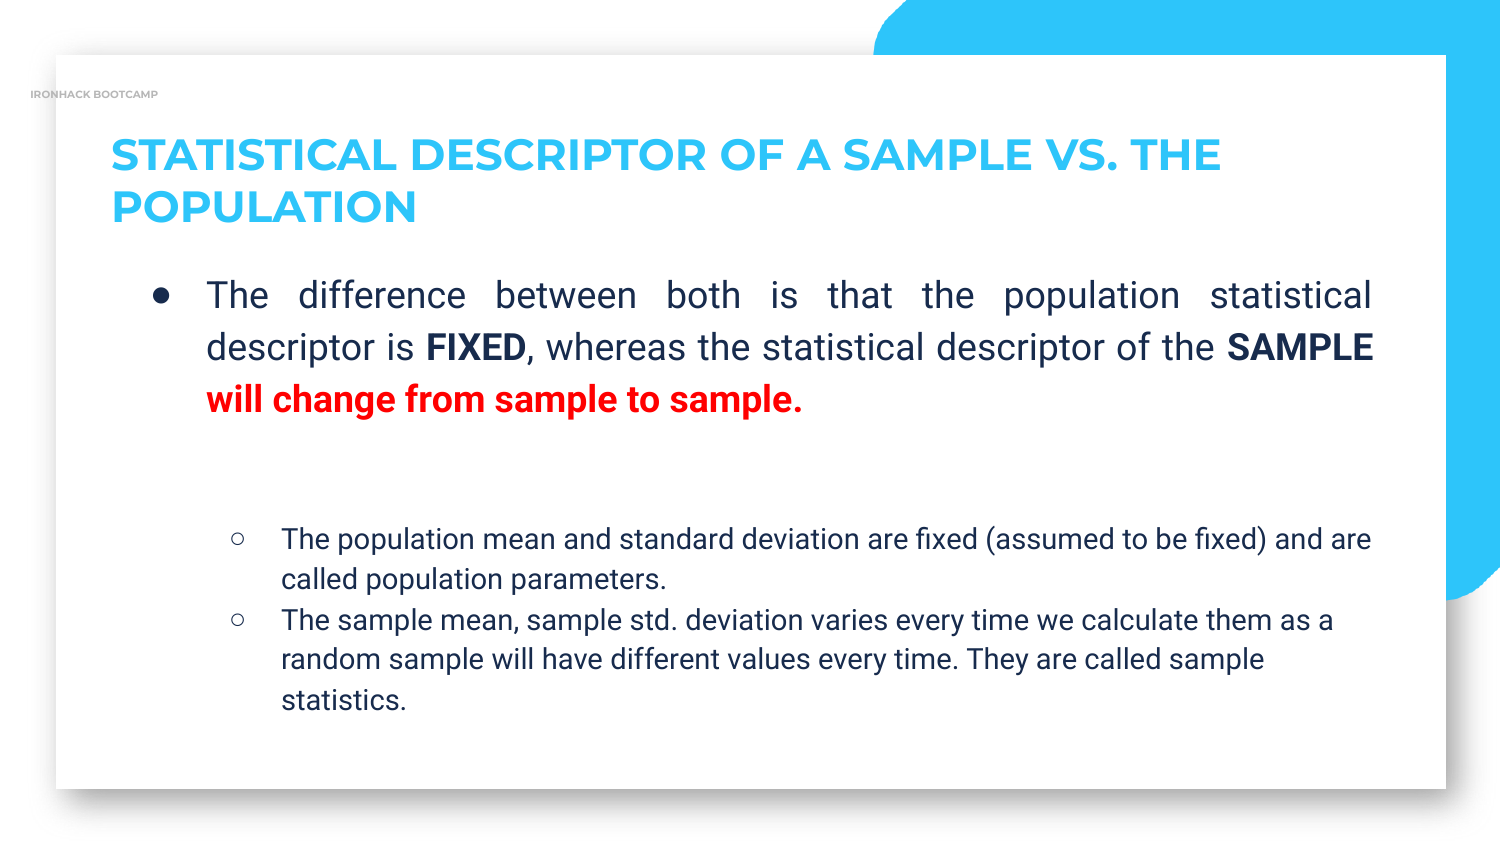

IRONHACK BOOTCAMP
STATISTICAL DESCRIPTOR OF A SAMPLE VS. THE POPULATION
The difference between both is that the population statistical descriptor is FIXED, whereas the statistical descriptor of the SAMPLE will change from sample to sample.

The population mean and standard deviation are fixed (assumed to be fixed) and are called population parameters.
The sample mean, sample std. deviation varies every time we calculate them as a random sample will have different values every time. They are called sample statistics.